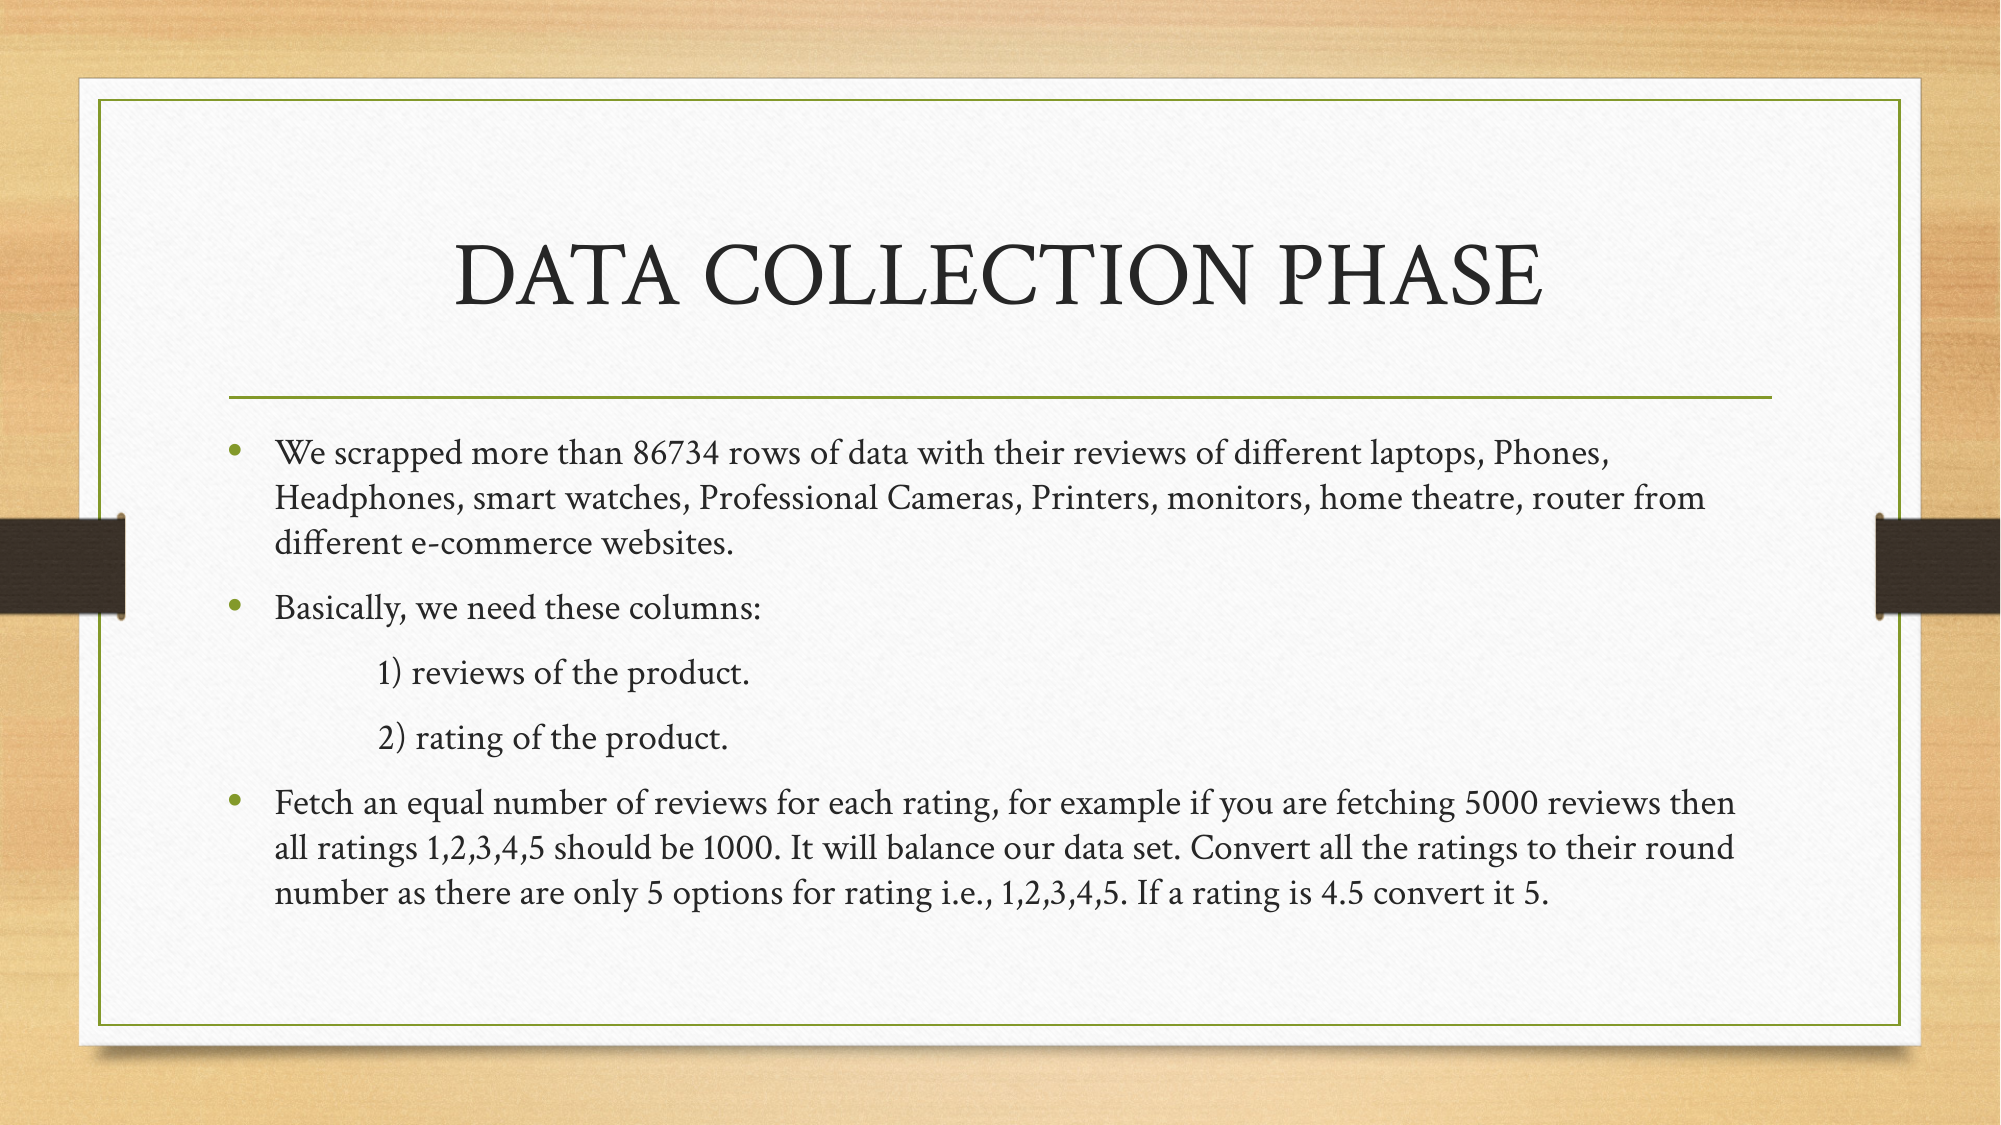

# DATA COLLECTION PHASE
We scrapped more than 86734 rows of data with their reviews of different laptops, Phones, Headphones, smart watches, Professional Cameras, Printers, monitors, home theatre, router from different e-commerce websites.
Basically, we need these columns:
	1) reviews of the product.
	2) rating of the product.
Fetch an equal number of reviews for each rating, for example if you are fetching 5000 reviews then all ratings 1,2,3,4,5 should be 1000. It will balance our data set. Convert all the ratings to their round number as there are only 5 options for rating i.e., 1,2,3,4,5. If a rating is 4.5 convert it 5.